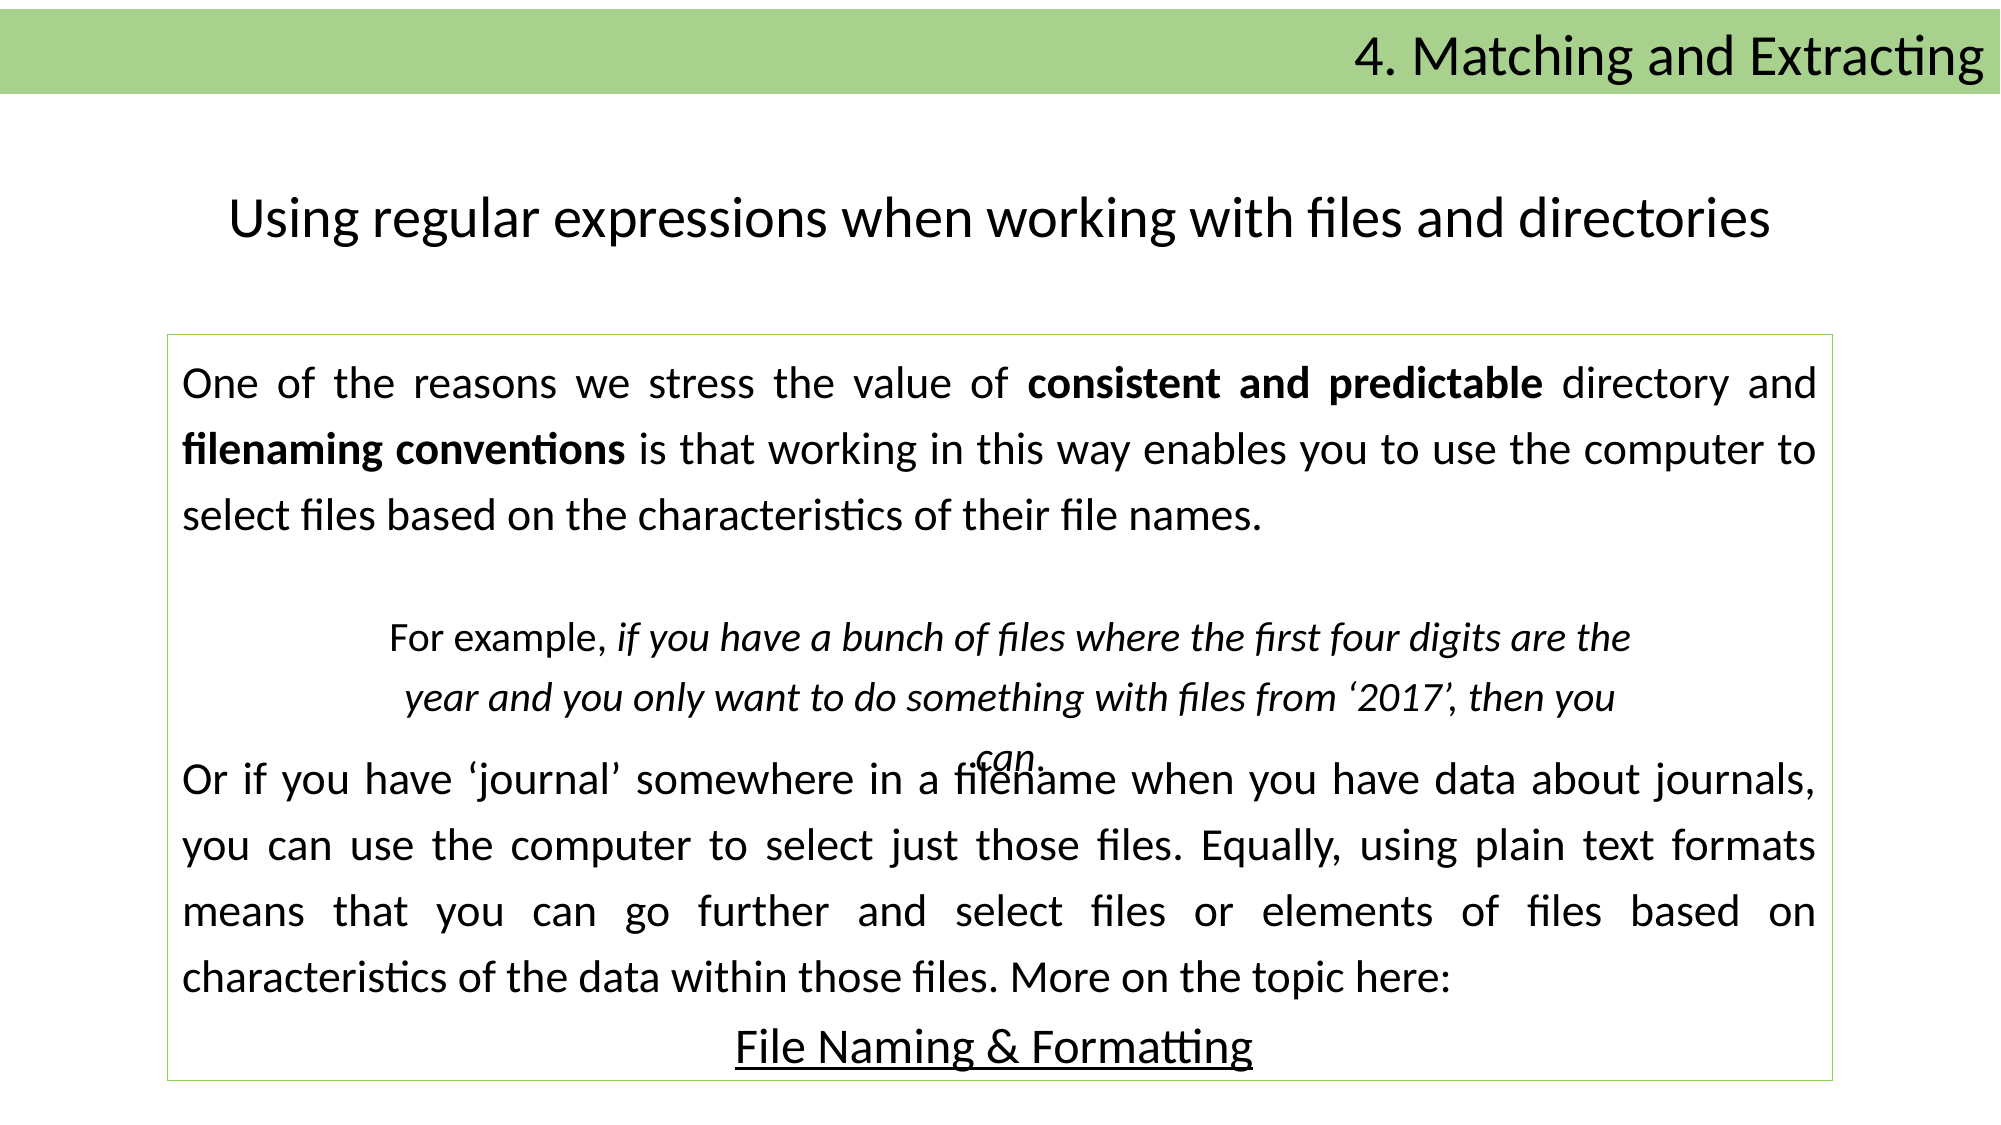

4. Matching and Extracting
Using regular expressions when working with files and directories
One of the reasons we stress the value of consistent and predictable directory and filenaming conventions is that working in this way enables you to use the computer to select files based on the characteristics of their file names.

Or if you have ‘journal’ somewhere in a filename when you have data about journals, you can use the computer to select just those files. Equally, using plain text formats means that you can go further and select files or elements of files based on characteristics of the data within those files. More on the topic here:
File Naming & Formatting
For example, if you have a bunch of files where the first four digits are the year and you only want to do something with files from ‘2017’, then you can.